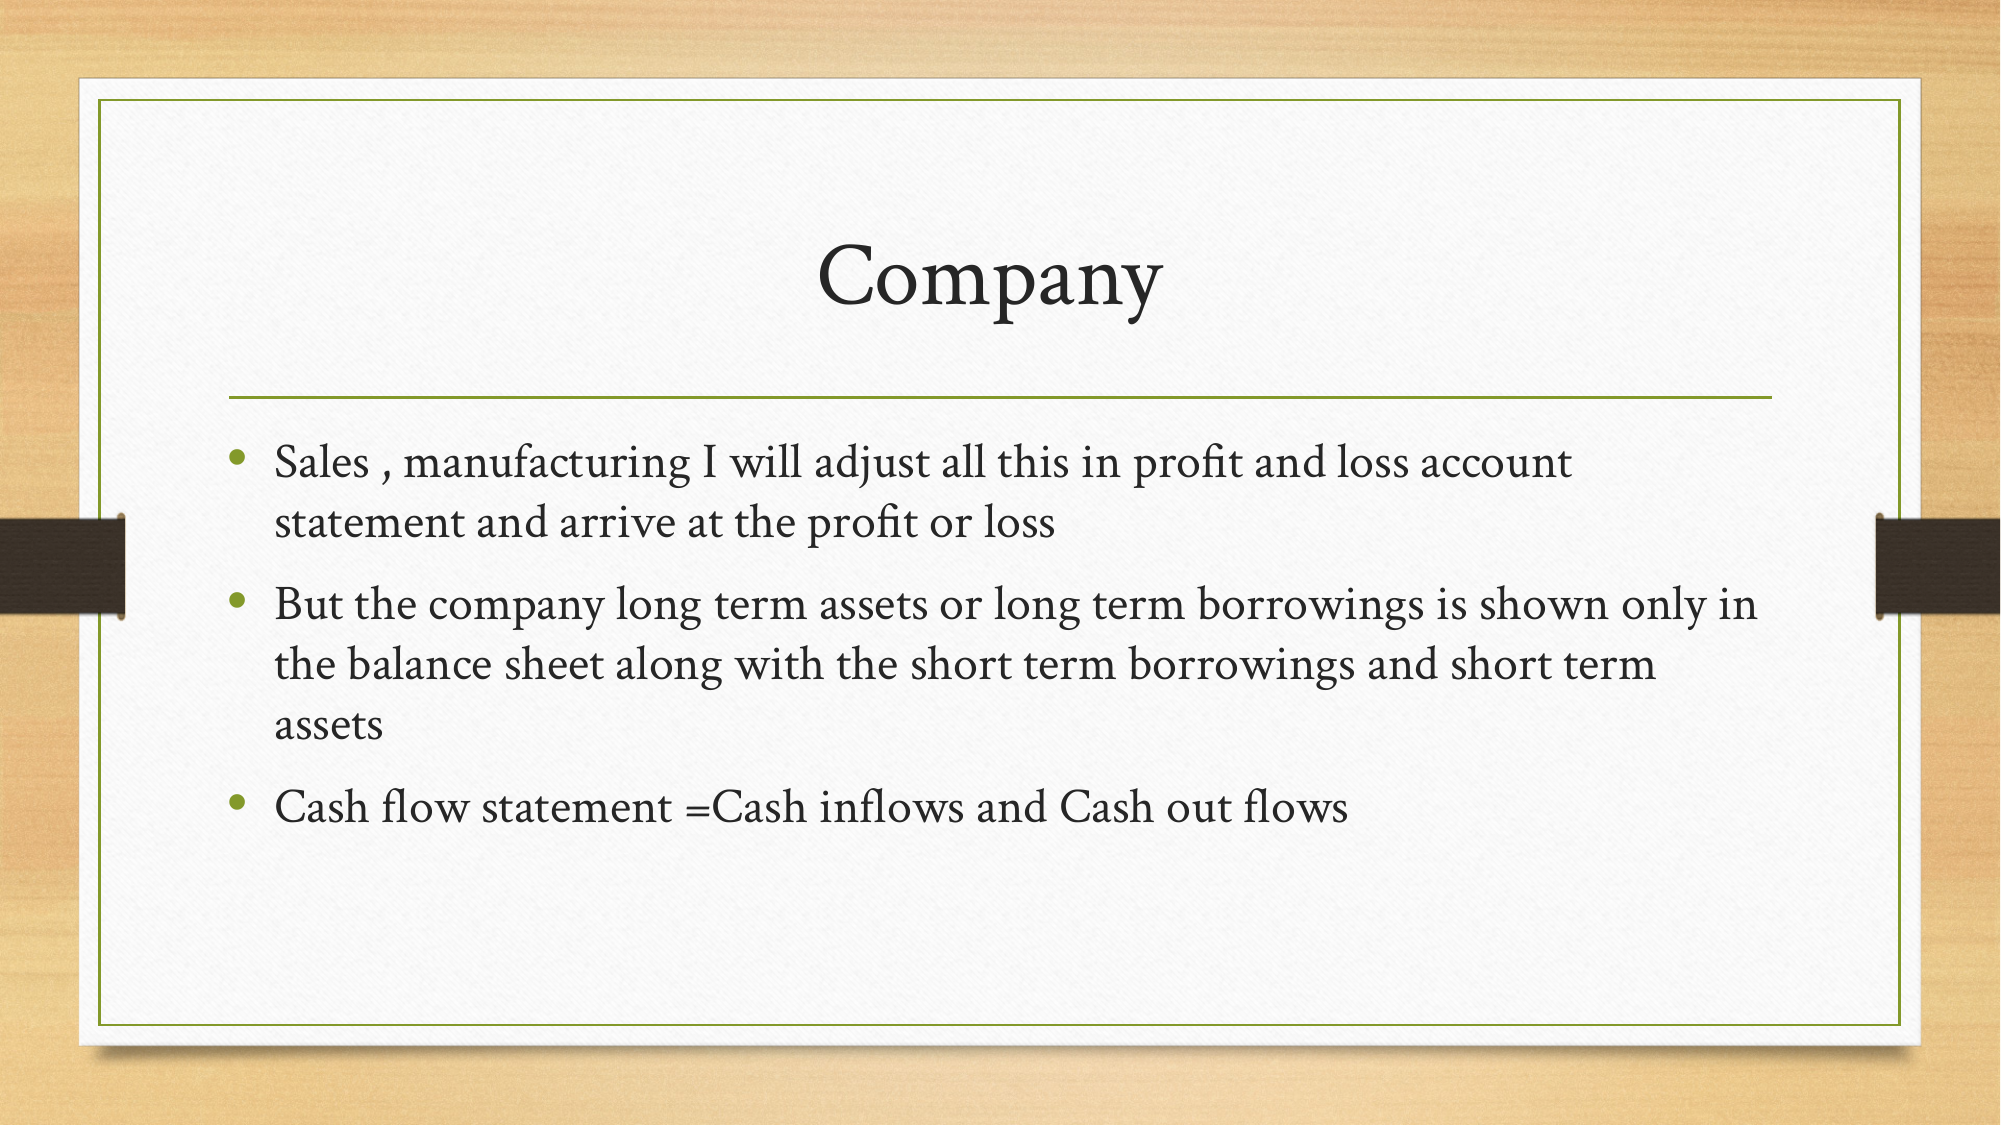

# Company
Sales , manufacturing I will adjust all this in profit and loss account statement and arrive at the profit or loss
But the company long term assets or long term borrowings is shown only in the balance sheet along with the short term borrowings and short term assets
Cash flow statement =Cash inflows and Cash out flows